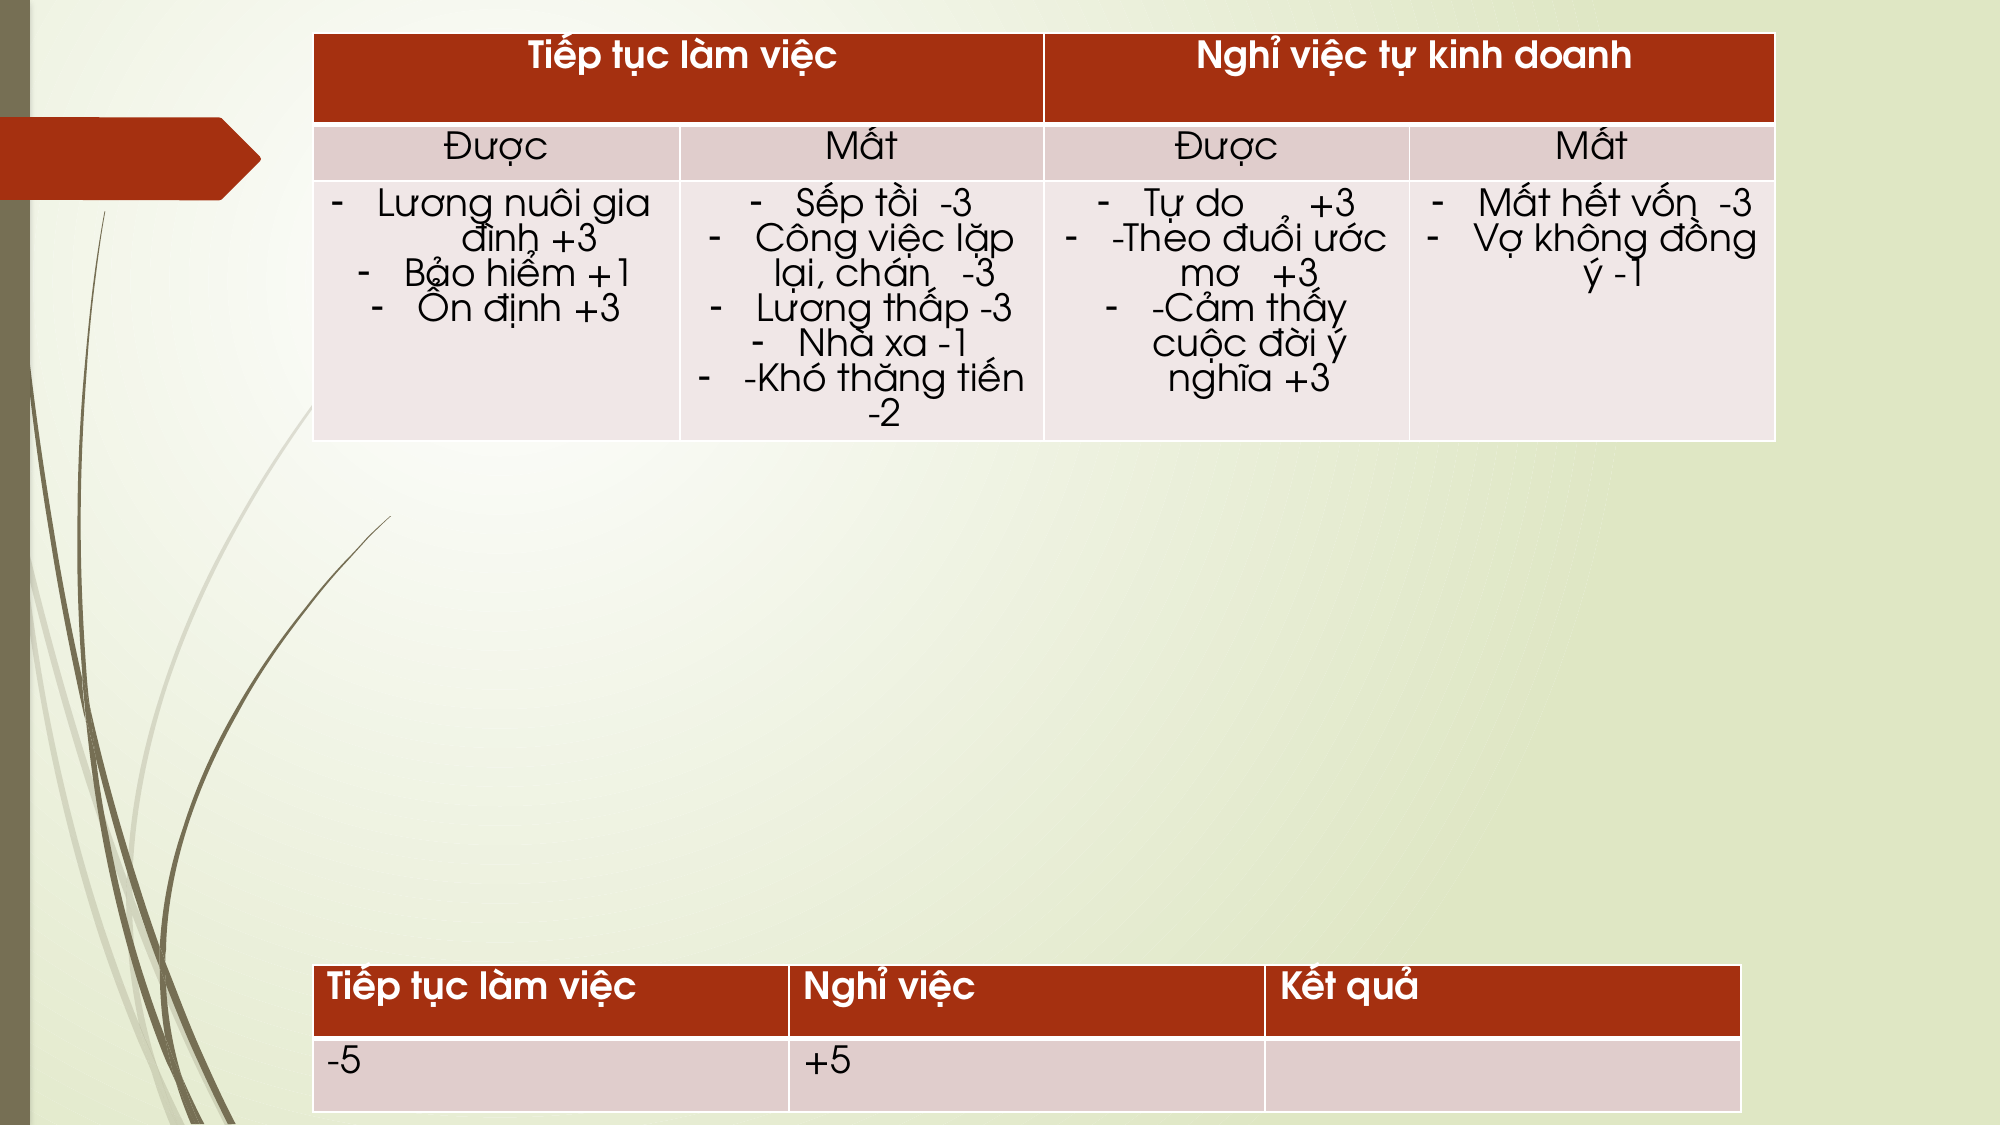

| Tiếp tục làm việc |  | Nghỉ việc tự kinh doanh |  |
| --- | --- | --- | --- |
| Được | Mất | Được | Mất |
| Lương nuôi gia đình +3 Bảo hiểm +1 Ổn định +3 | Sếp tồi -3 Công việc lặp lại, chán -3 Lương thấp -3 Nhà xa -1 -Khó thăng tiến -2 | Tự do +3 -Theo đuổi ước mơ +3 -Cảm thấy cuộc đời ý nghĩa +3 | Mất hết vốn -3 Vợ không đồng ý -1 |
| Tiếp tục làm việc | Nghỉ việc | Kết quả |
| --- | --- | --- |
| -5 | +5 |  |